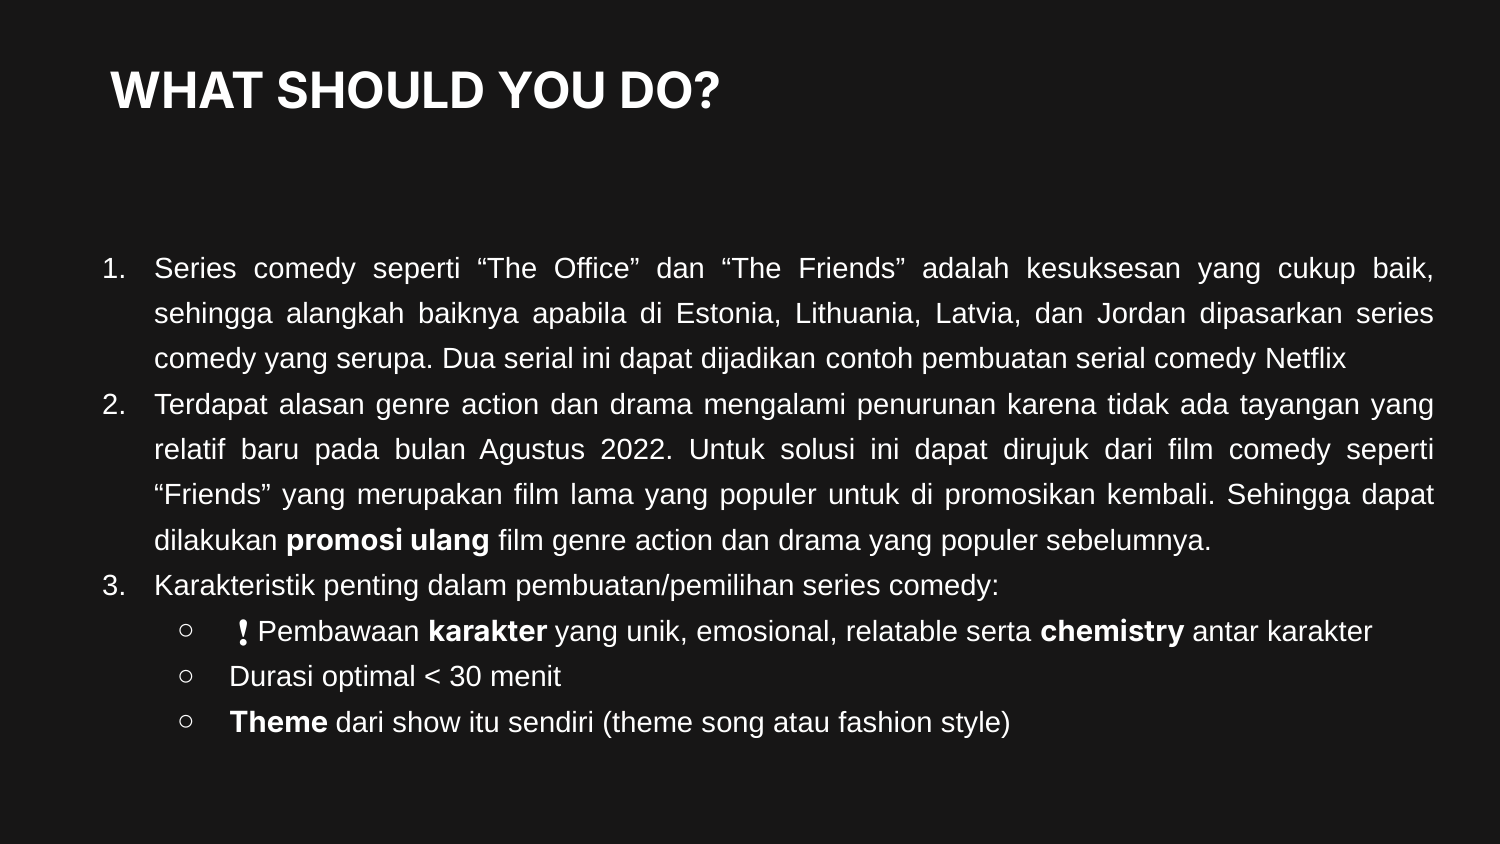

WHAT SHOULD YOU DO?
Series comedy seperti “The Office” dan “The Friends” adalah kesuksesan yang cukup baik, sehingga alangkah baiknya apabila di Estonia, Lithuania, Latvia, dan Jordan dipasarkan series comedy yang serupa. Dua serial ini dapat dijadikan contoh pembuatan serial comedy Netflix
Terdapat alasan genre action dan drama mengalami penurunan karena tidak ada tayangan yang relatif baru pada bulan Agustus 2022. Untuk solusi ini dapat dirujuk dari film comedy seperti “Friends” yang merupakan film lama yang populer untuk di promosikan kembali. Sehingga dapat dilakukan promosi ulang film genre action dan drama yang populer sebelumnya.
Karakteristik penting dalam pembuatan/pemilihan series comedy:
 ❗ Pembawaan karakter yang unik, emosional, relatable serta chemistry antar karakter
Durasi optimal < 30 menit
Theme dari show itu sendiri (theme song atau fashion style)